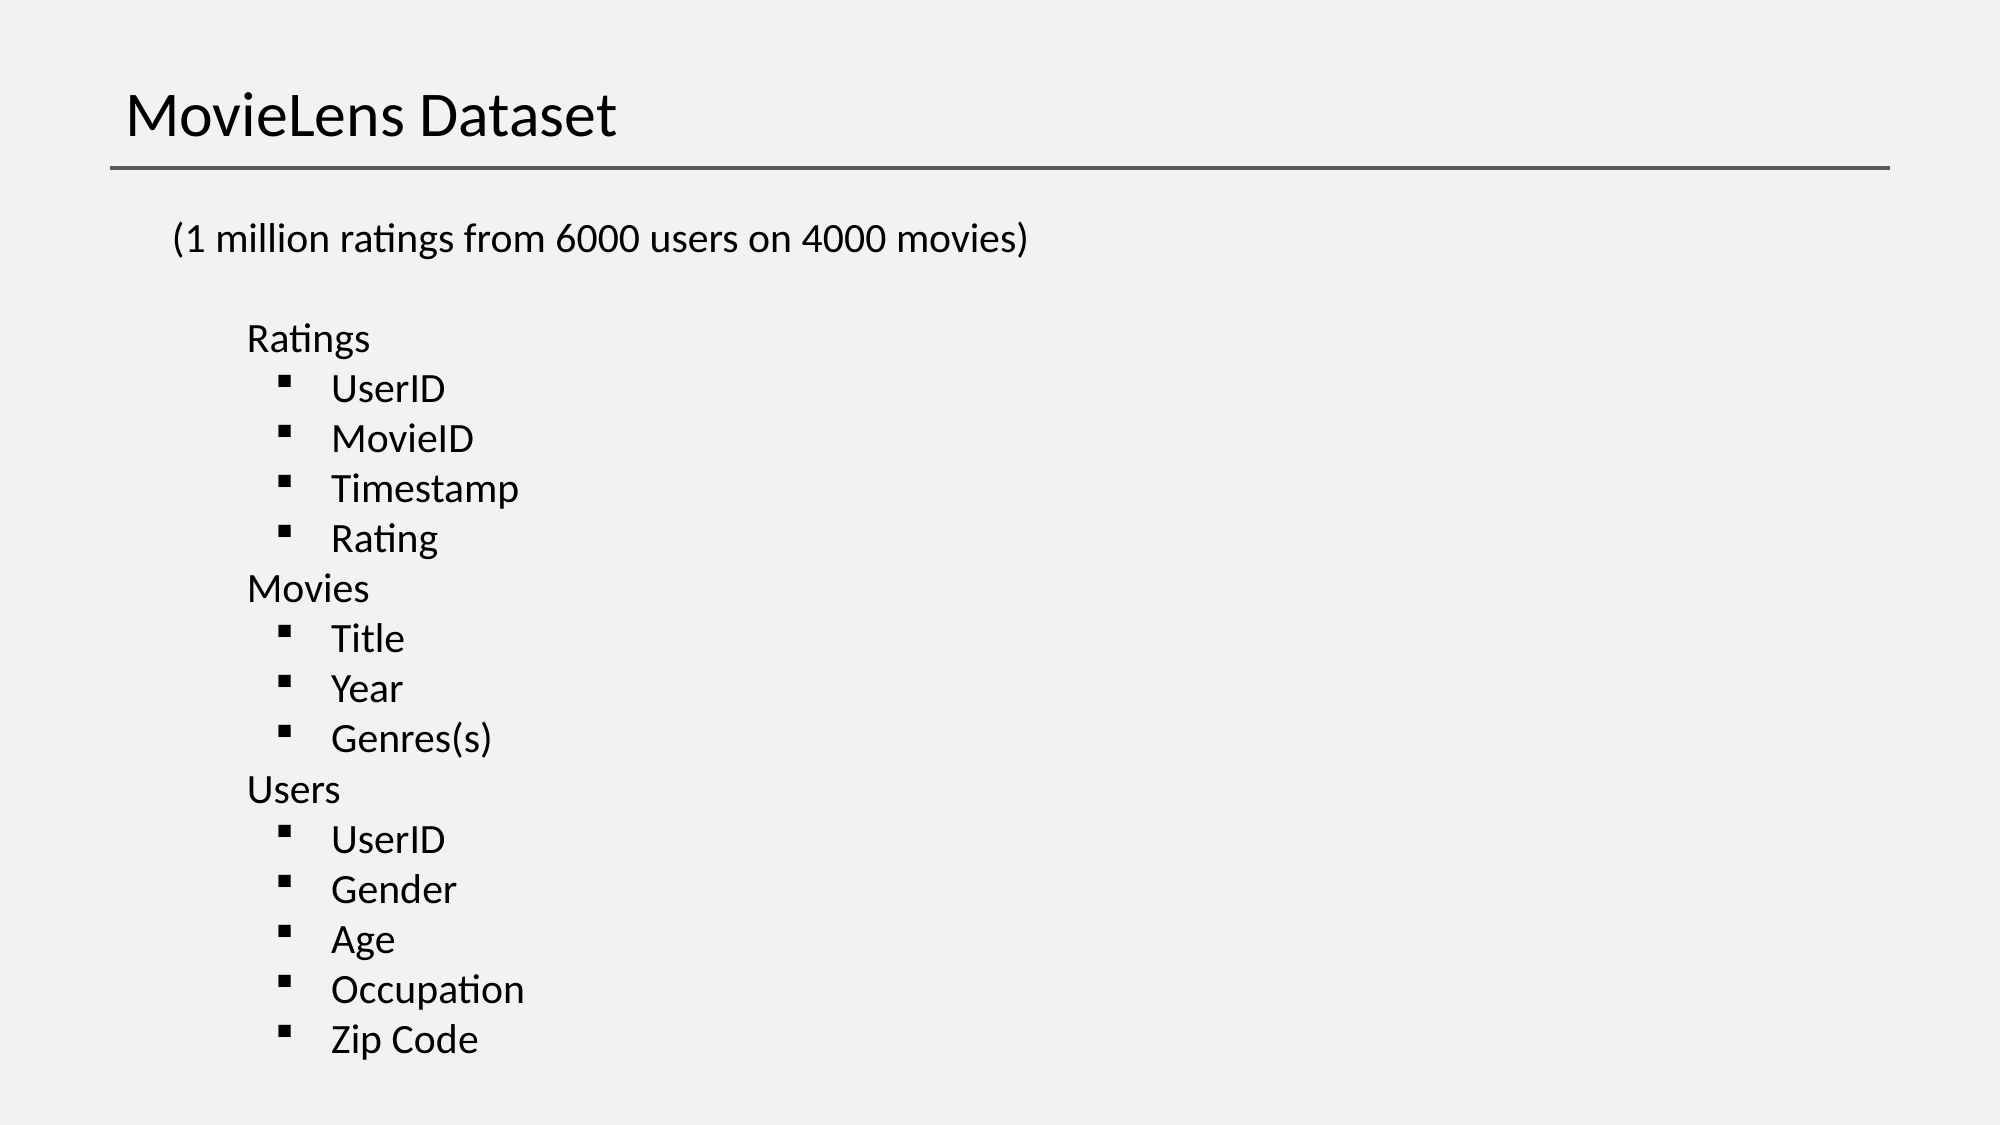

MovieLens Dataset
(1 million ratings from 6000 users on 4000 movies)

Ratings
UserID
MovieID
Timestamp
Rating
Movies
Title
Year
Genres(s)
Users
UserID
Gender
Age
Occupation
Zip Code